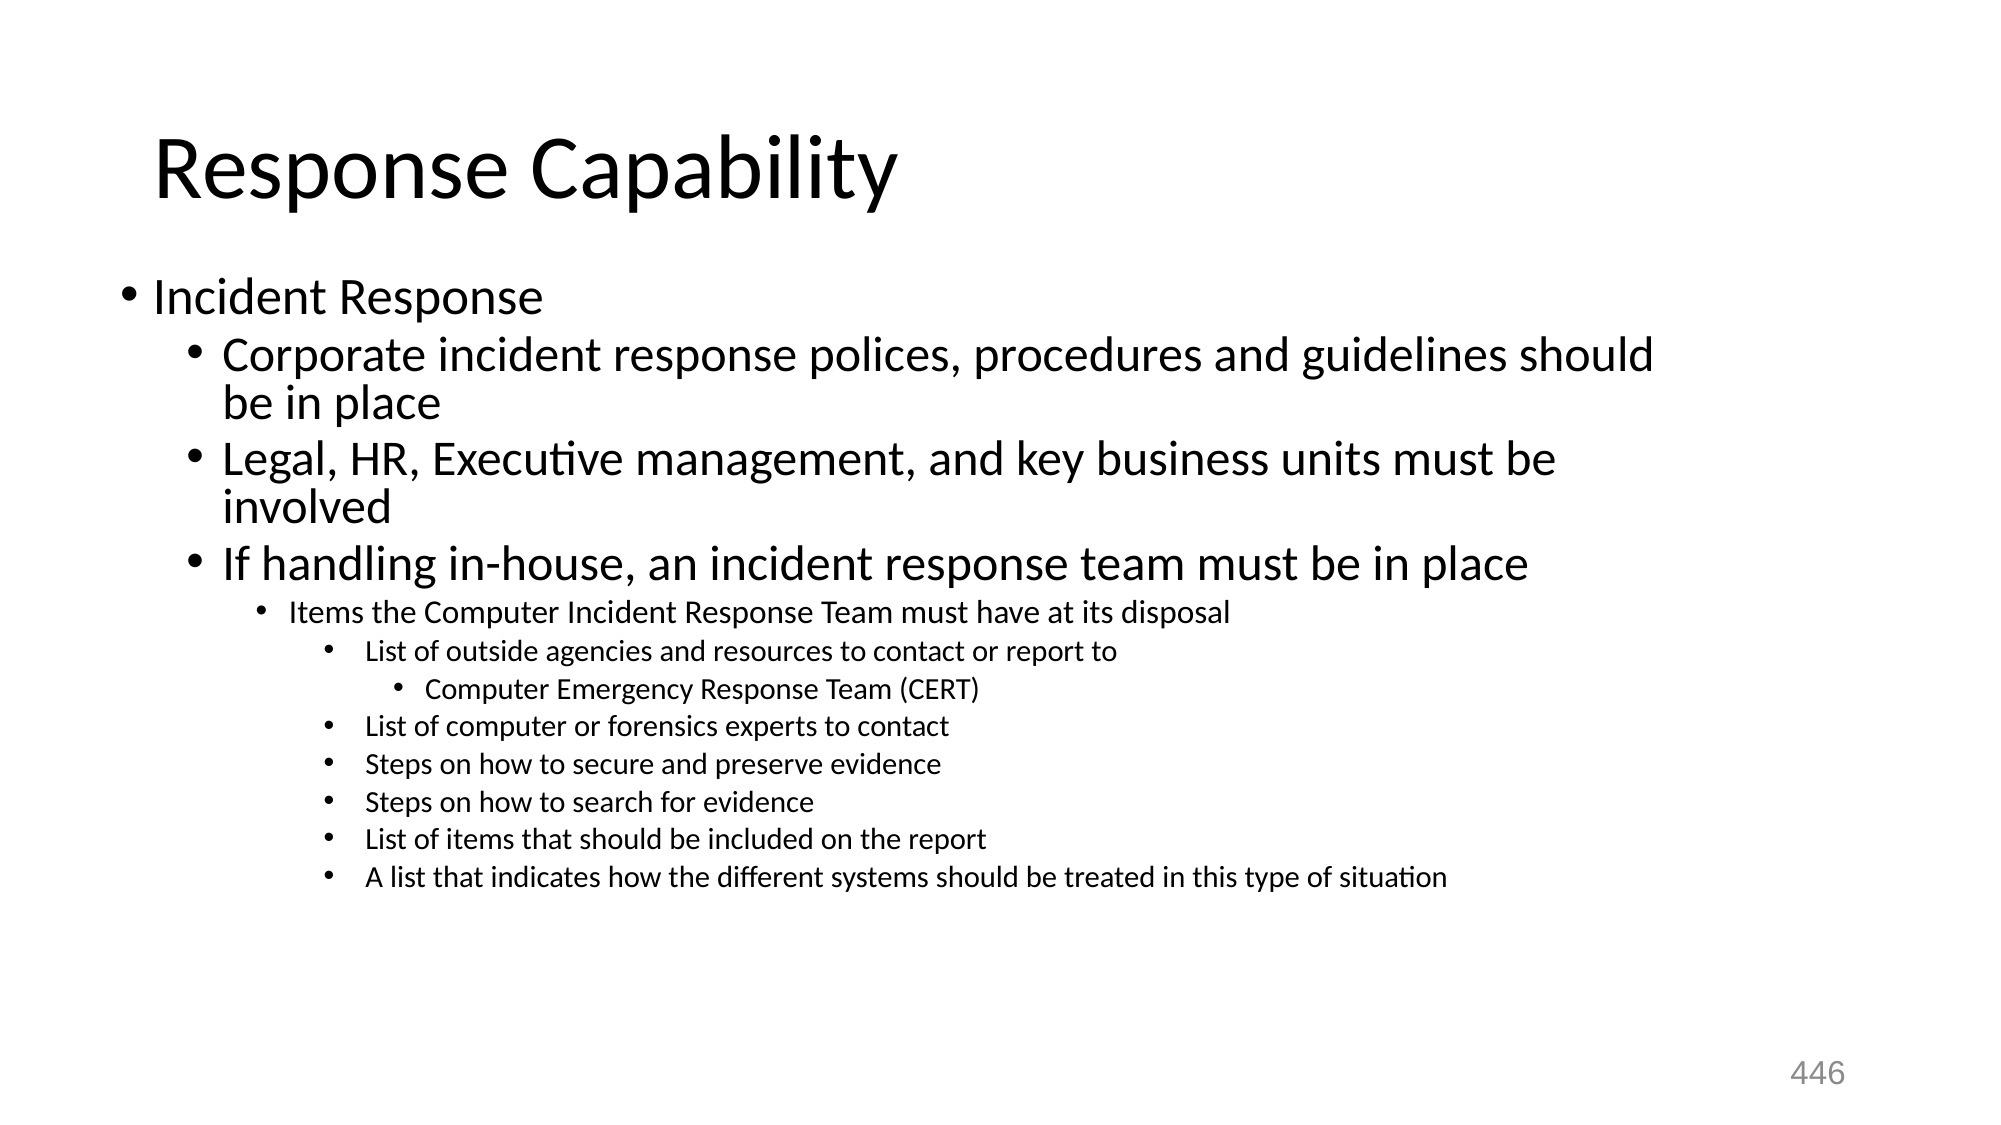

# Response Capability
Incident Response
Corporate incident response polices, procedures and guidelines should be in place
Legal, HR, Executive management, and key business units must be involved
If handling in-house, an incident response team must be in place
Items the Computer Incident Response Team must have at its disposal
 List of outside agencies and resources to contact or report to
Computer Emergency Response Team (CERT)
 List of computer or forensics experts to contact
 Steps on how to secure and preserve evidence
 Steps on how to search for evidence
 List of items that should be included on the report
 A list that indicates how the different systems should be treated in this type of situation

446